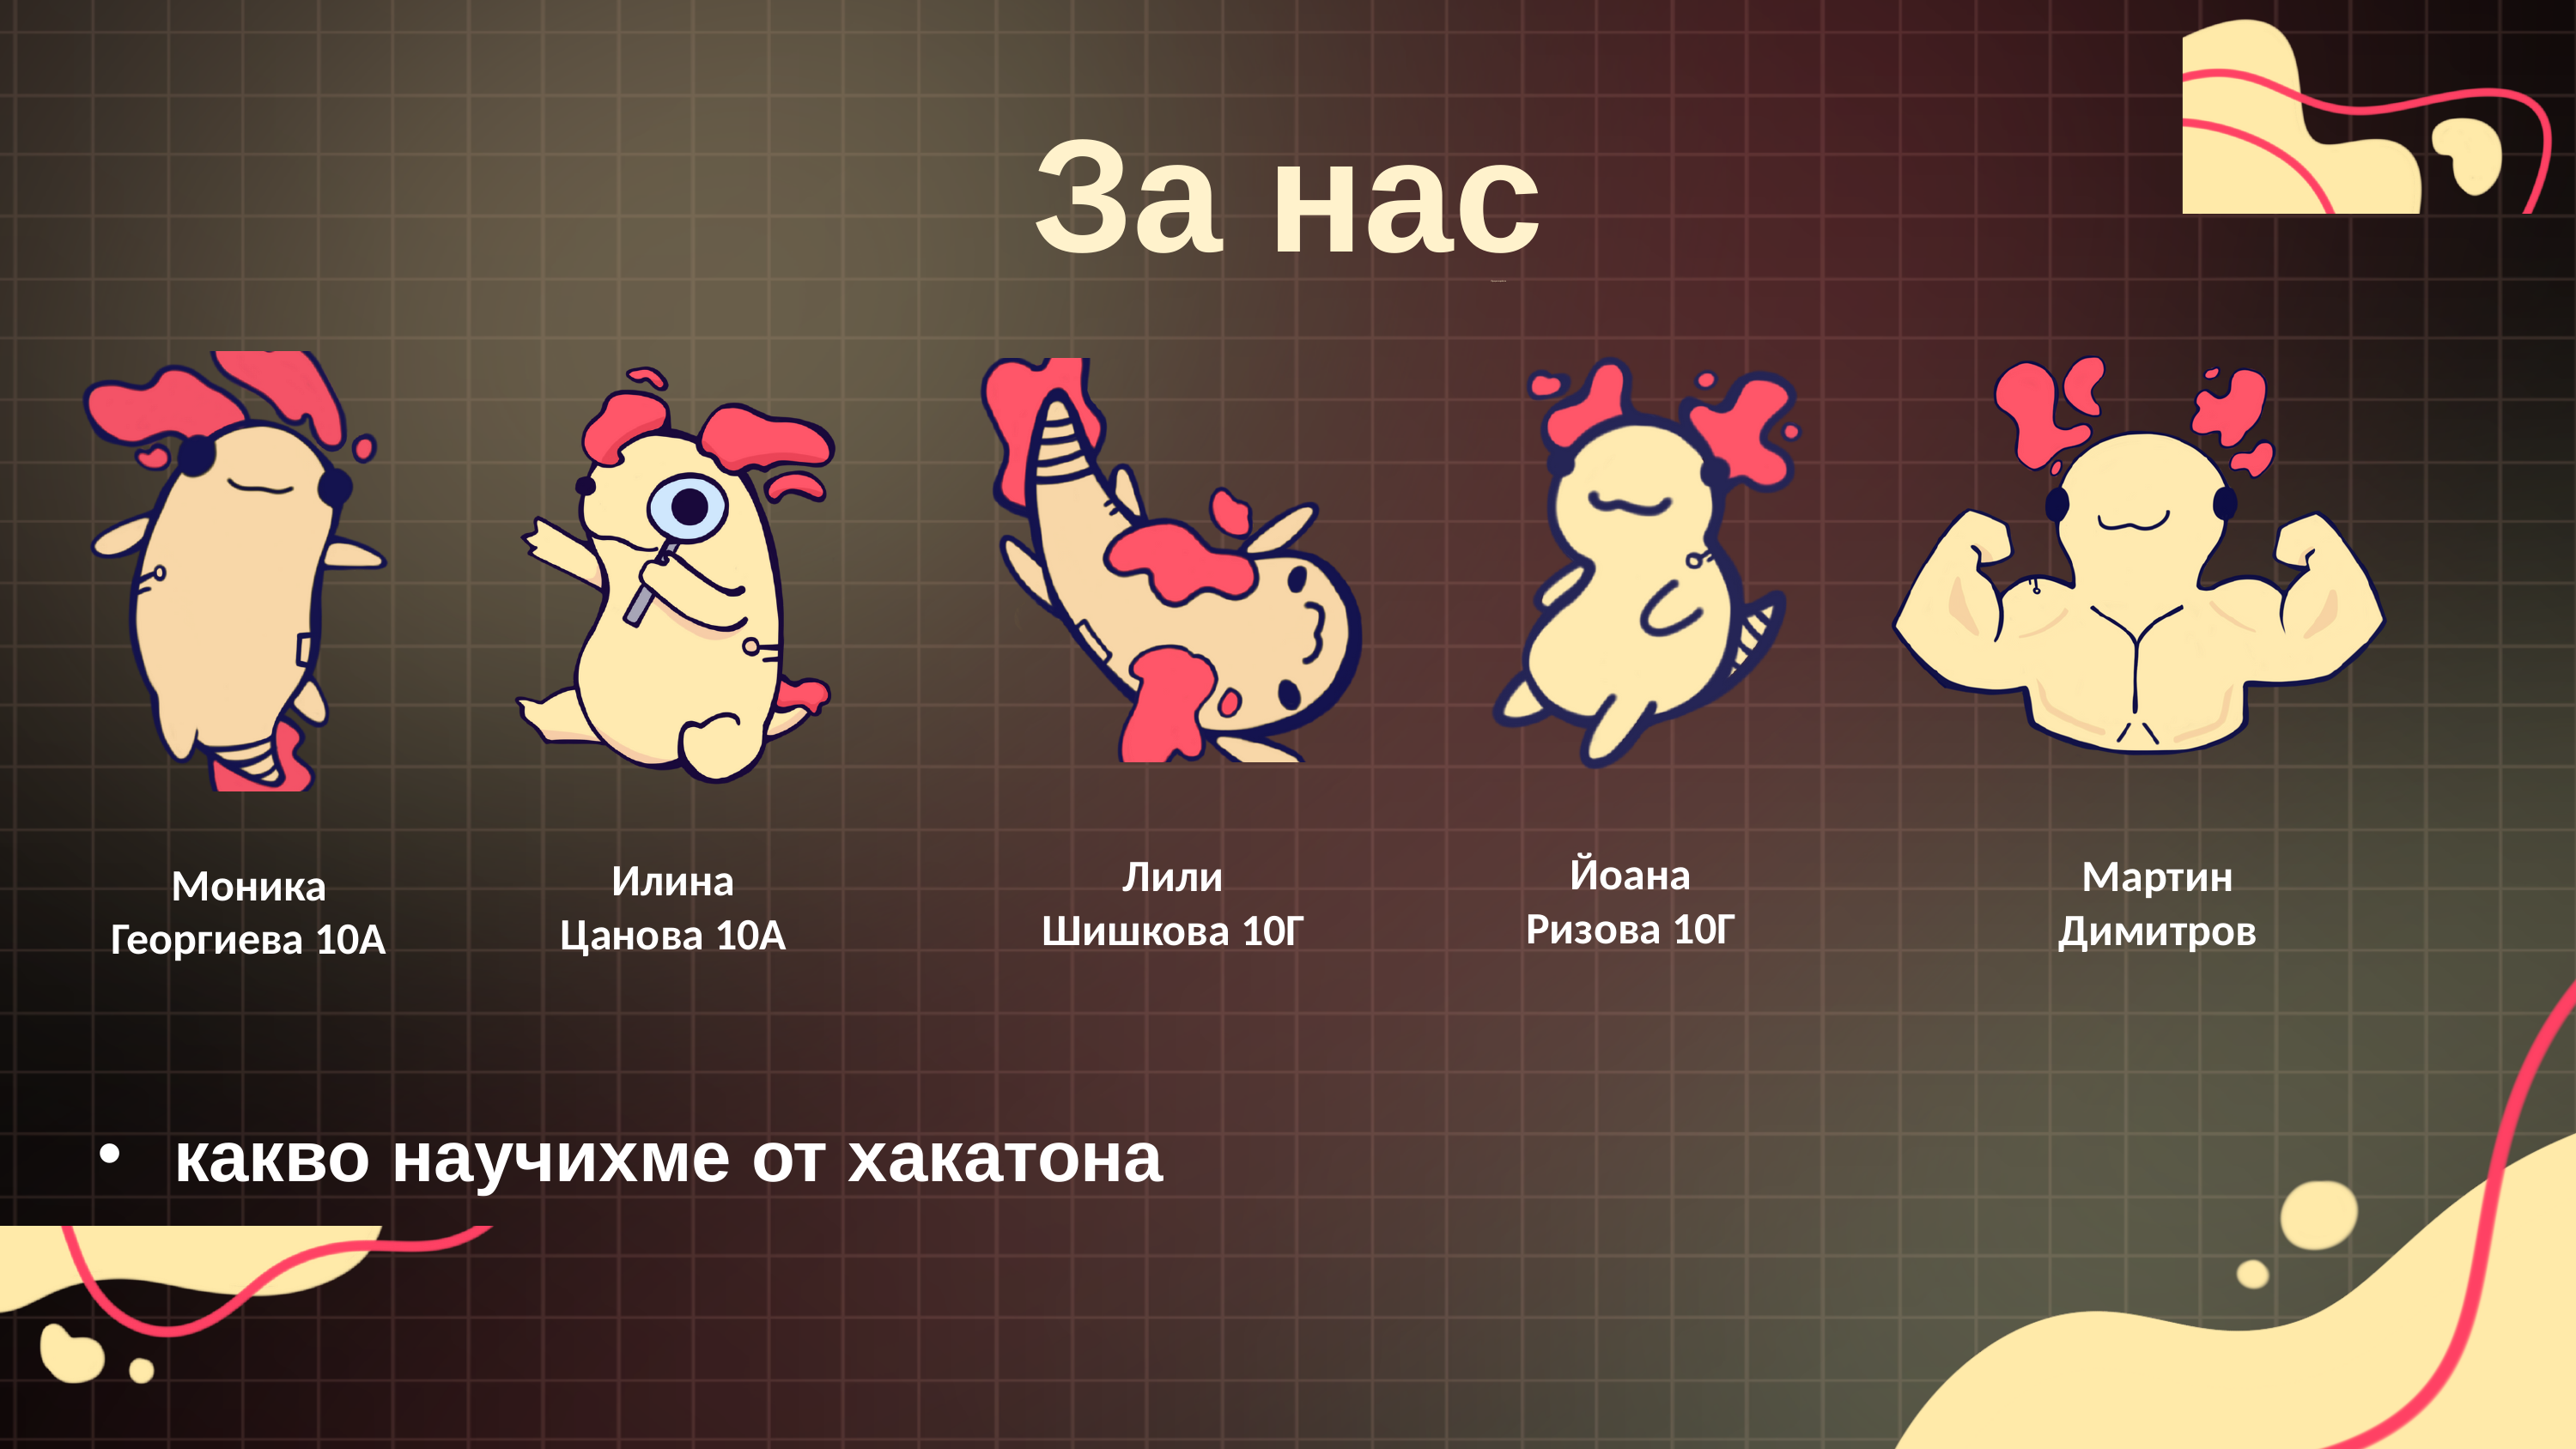

Процес на работа
За нас

Йоана
Ризова 10Г
Лили
Шишкова 10Г
Мартин
Димитров
Илина
Цанова 10А
Моника
Георгиева 10А
какво научихме от хакатона

Sign in/out,
API,
Image to text
Изпипване

Сряда
Четвъртък
Петък
Събота
(през нощта)
Brainstorming, Задачи
Дизайн,
База данни
• Индивидуални задачи